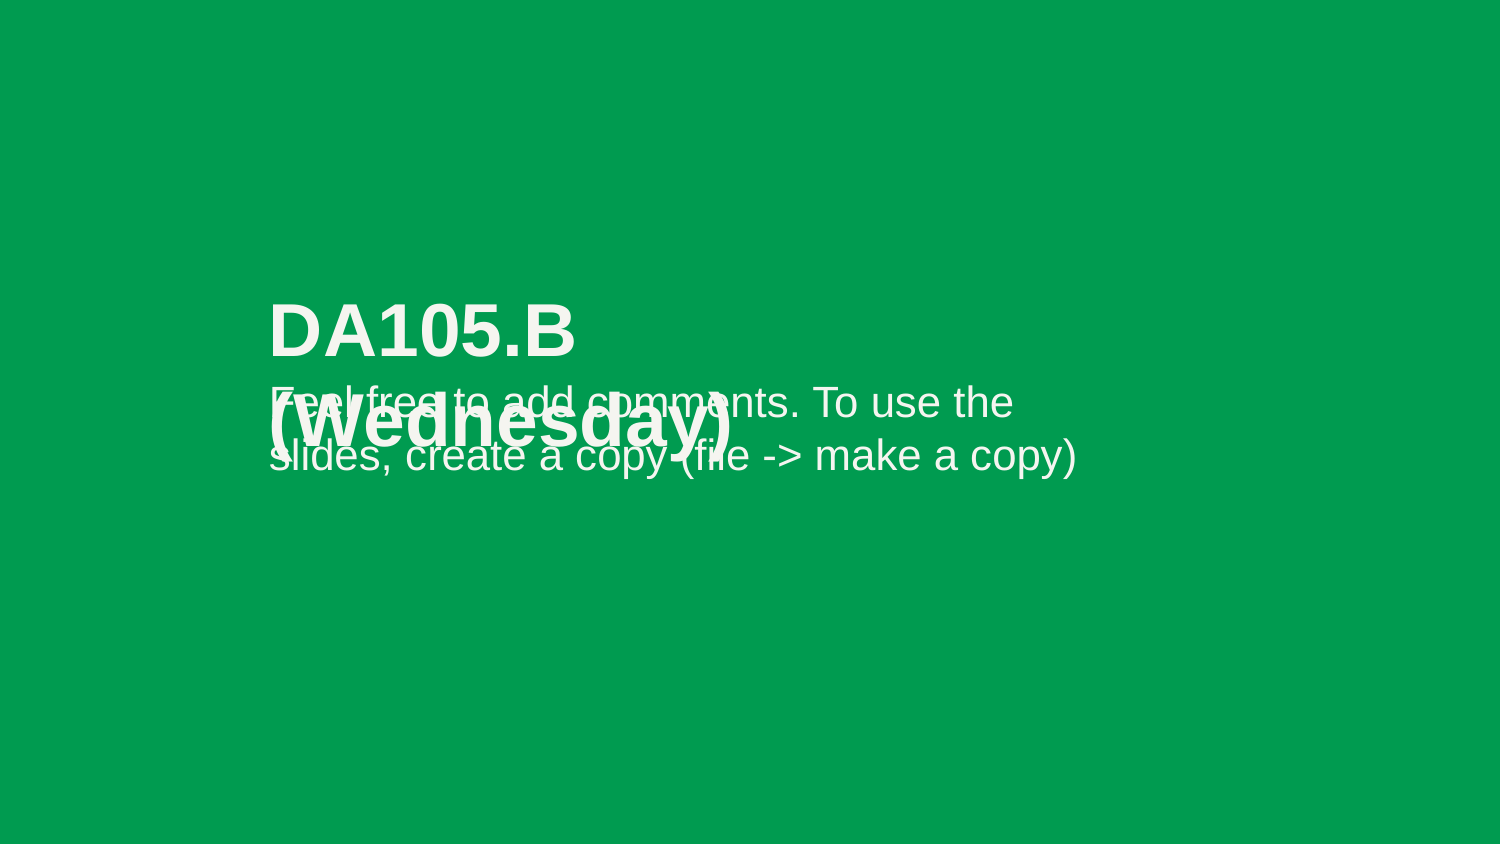

DA105.B (Wednesday)
Feel free to add comments. To use the slides, create a copy (file -> make a copy)